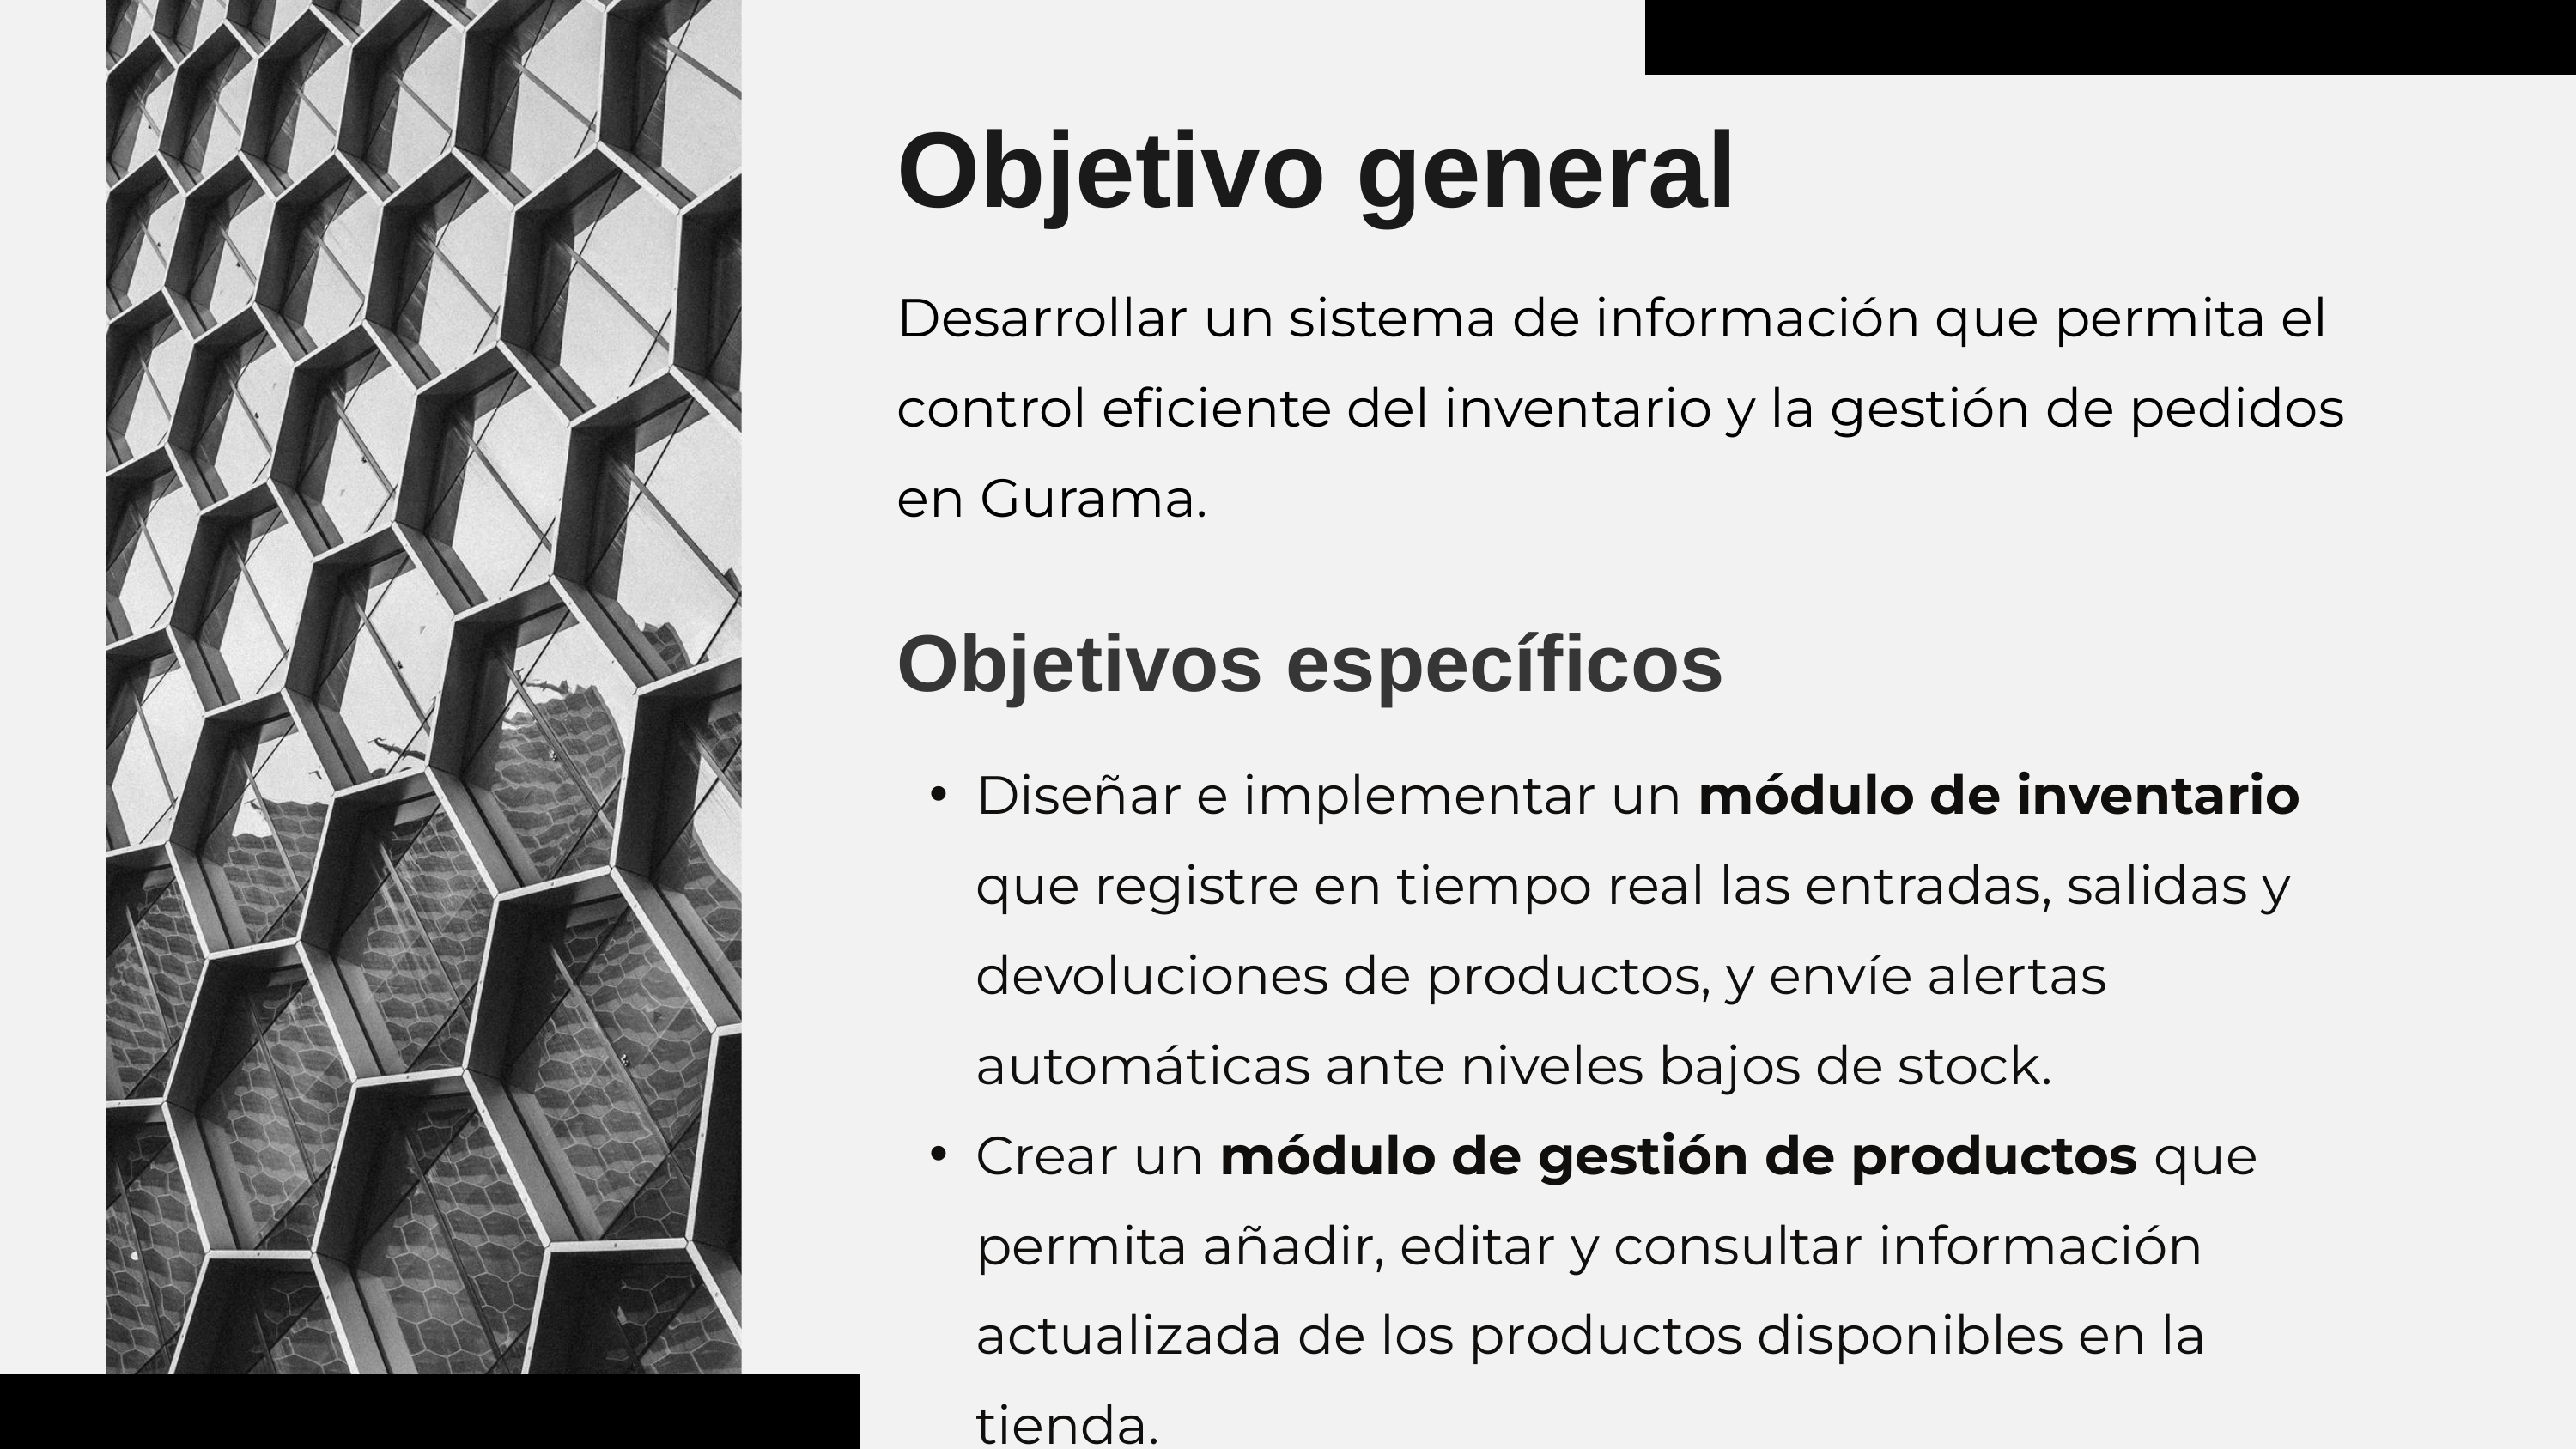

01
Objetivo general
Desarrollar un sistema de información que permita el control eficiente del inventario y la gestión de pedidos en Gurama.
Objetivos específicos
Diseñar e implementar un módulo de inventario que registre en tiempo real las entradas, salidas y devoluciones de productos, y envíe alertas automáticas ante niveles bajos de stock.
Crear un módulo de gestión de productos que permita añadir, editar y consultar información actualizada de los productos disponibles en la tienda.

01